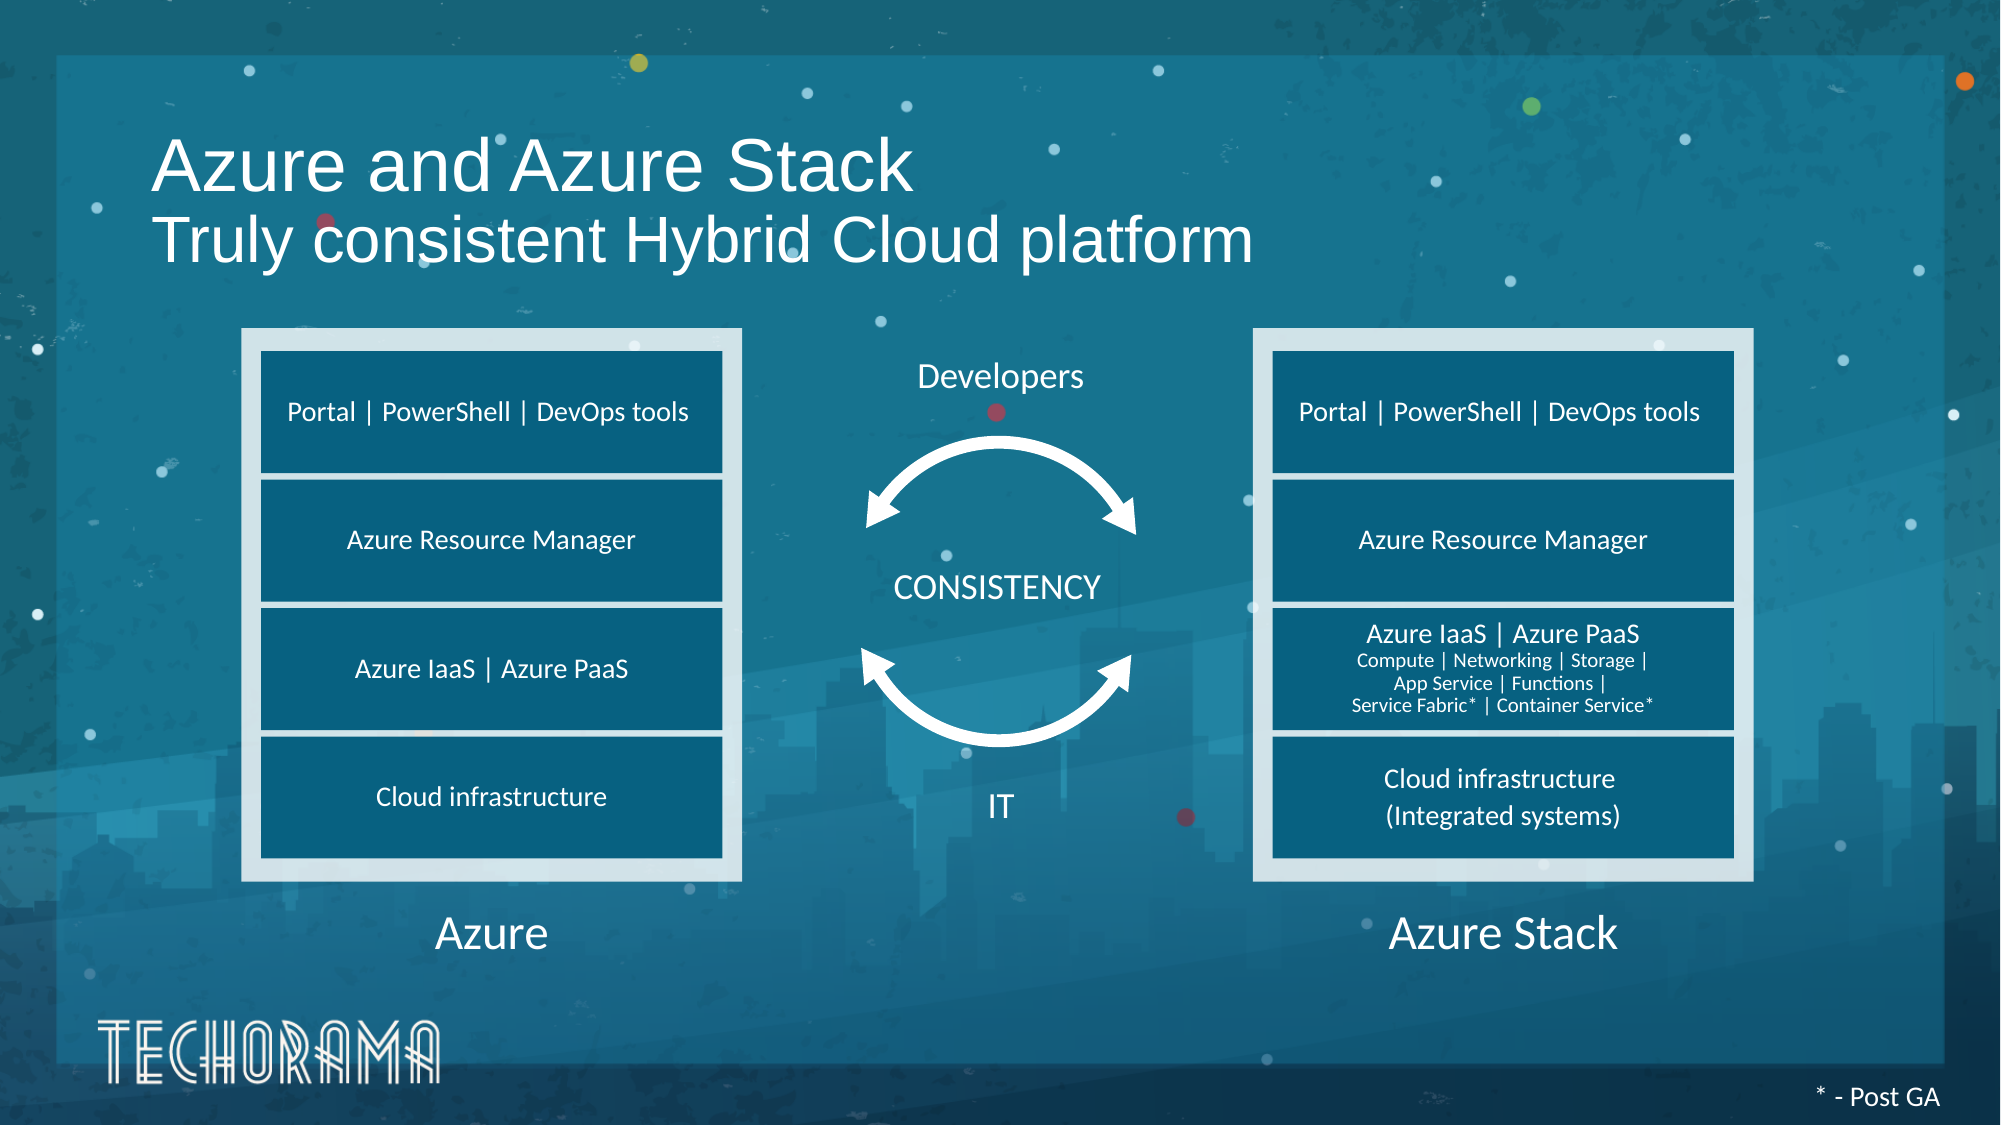

# Azure and Azure Stack
Truly consistent Hybrid Cloud platform

Developers

CONSISTENCY
IT
Portal | PowerShell | DevOps tools
Portal | PowerShell | DevOps tools
Azure Resource Manager
Azure Resource Manager
Azure IaaS | Azure PaaS
Azure IaaS | Azure PaaS
Compute | Networking | Storage |
App Service | Functions |
Service Fabric* | Container Service*
Cloud infrastructure
Cloud infrastructure
(Integrated systems)

Azure
Azure Stack

* - Post GA